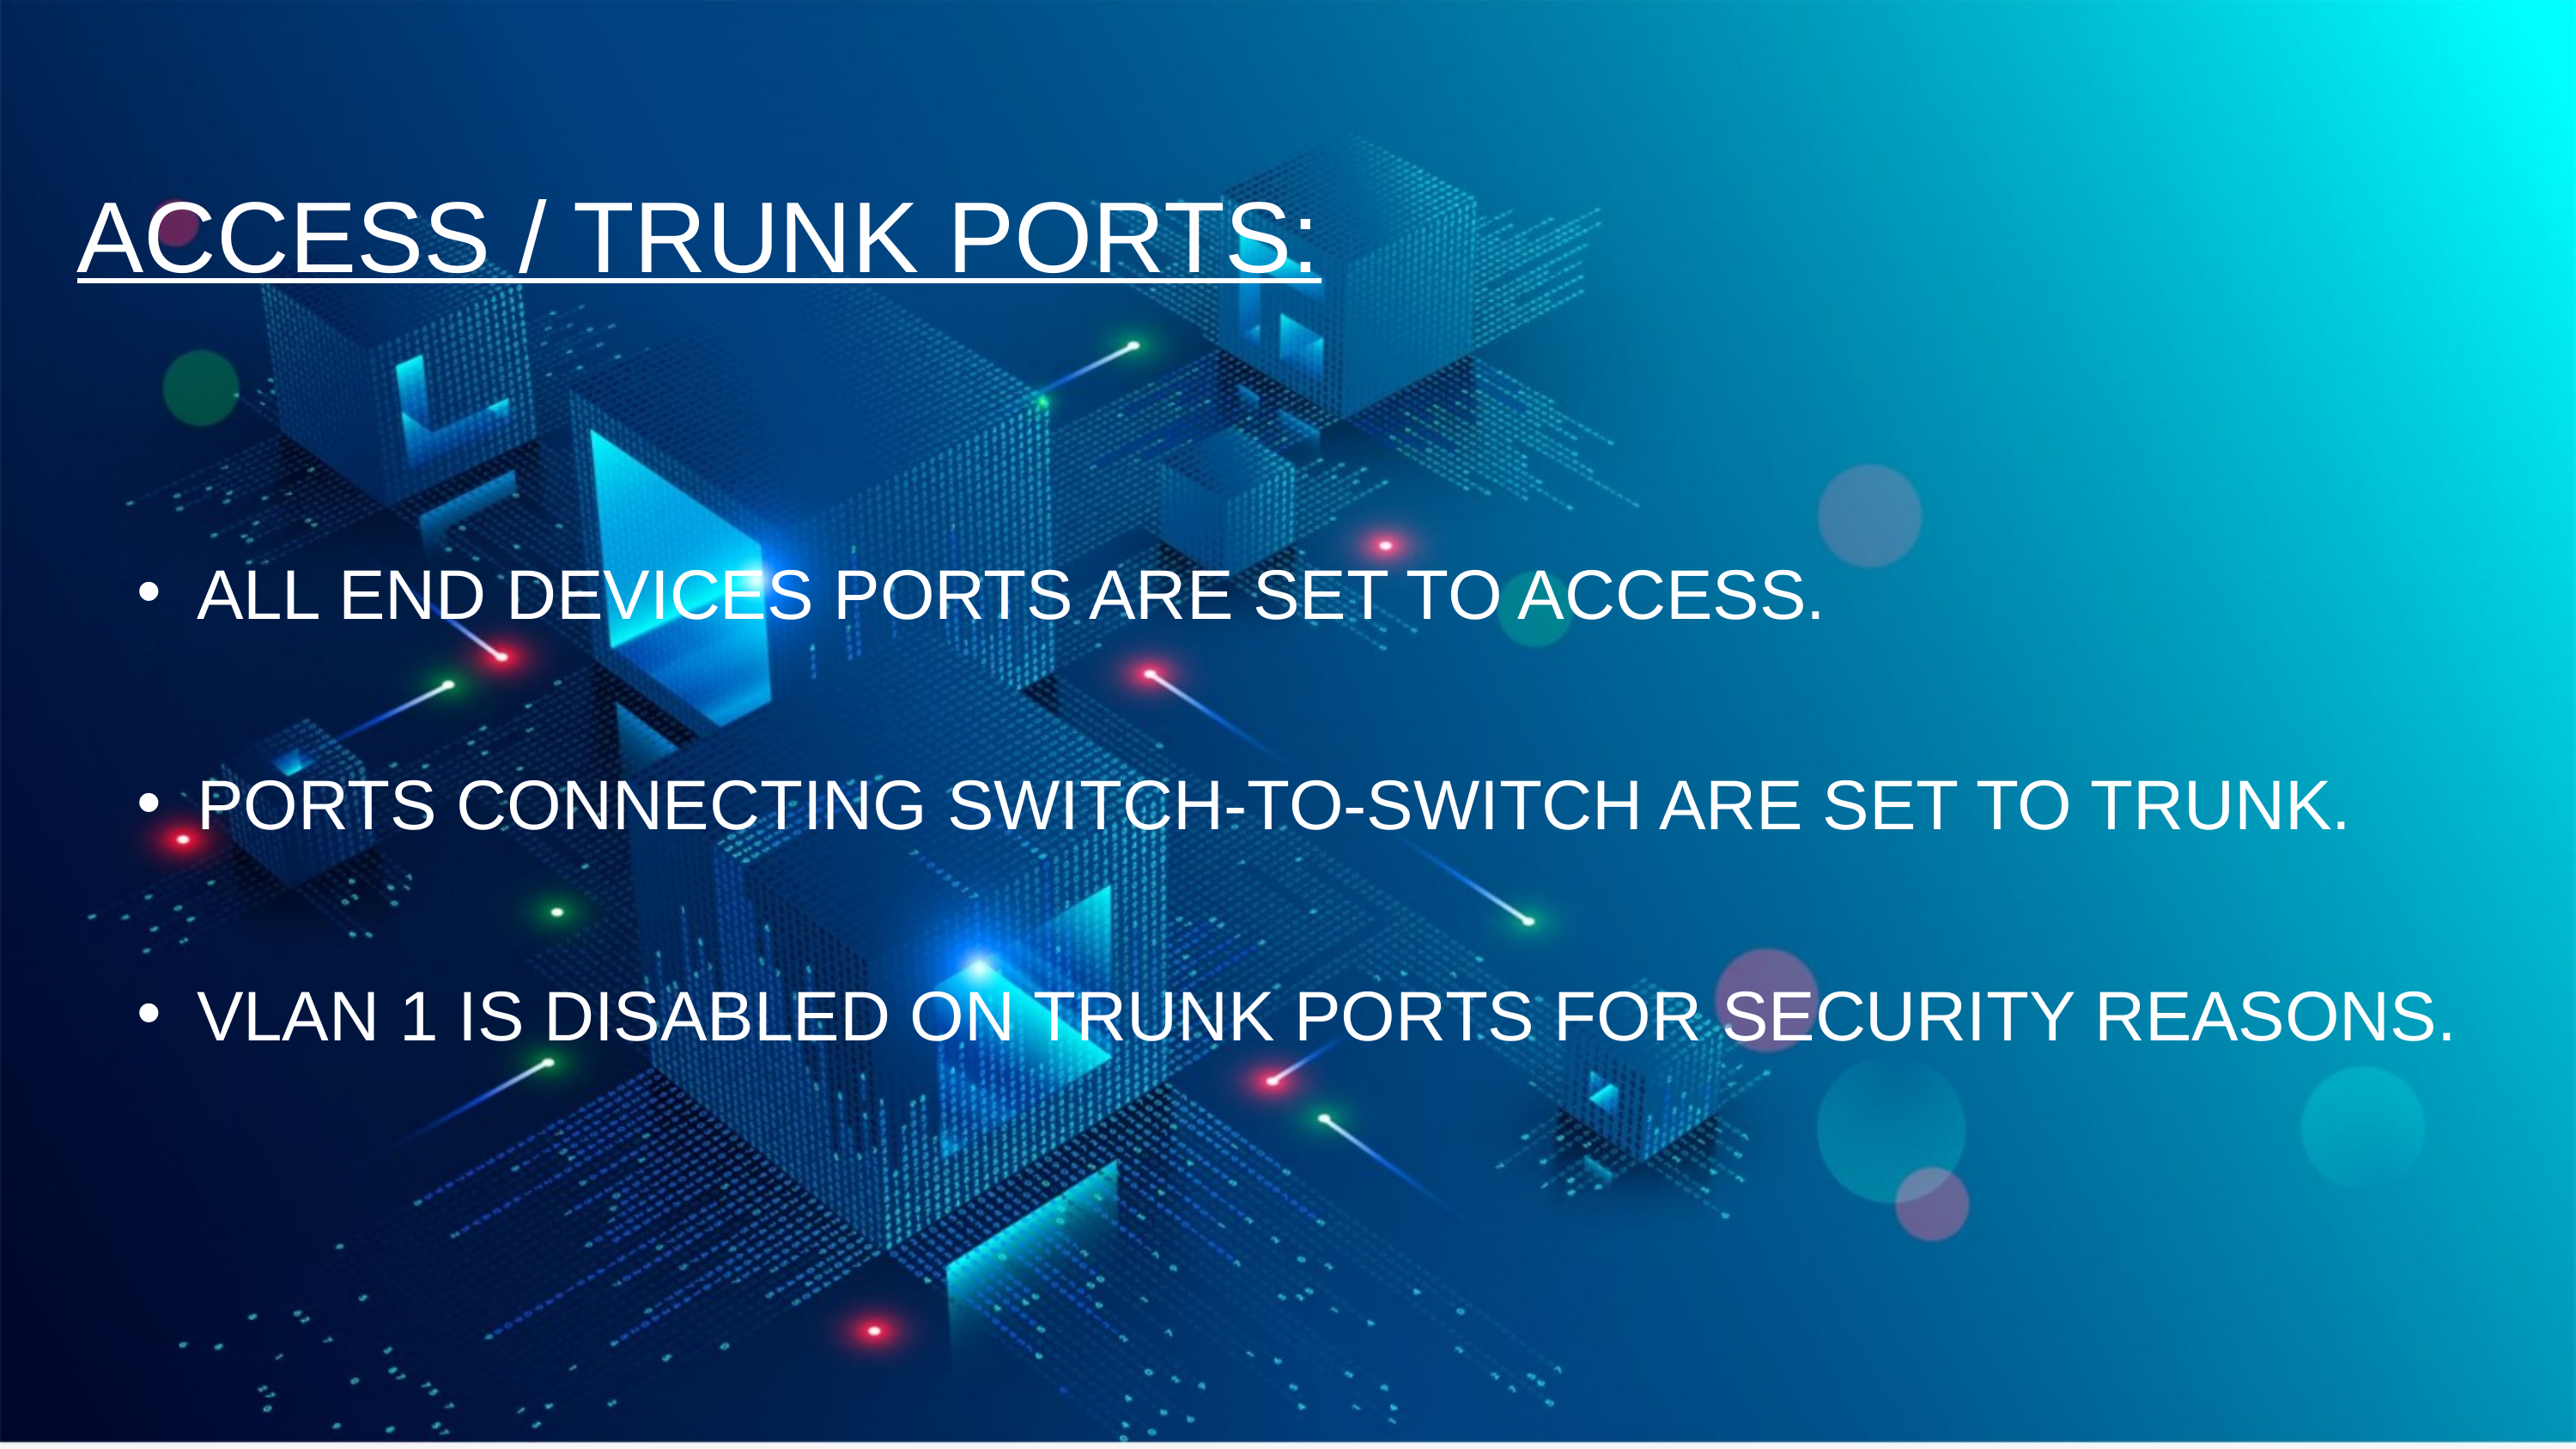

ACCESS / TRUNK PORTS:

ALL END DEVICES PORTS ARE SET TO ACCESS.

PORTS CONNECTING SWITCH-TO-SWITCH ARE SET TO TRUNK.

VLAN 1 IS DISABLED ON TRUNK PORTS FOR SECURITY REASONS.